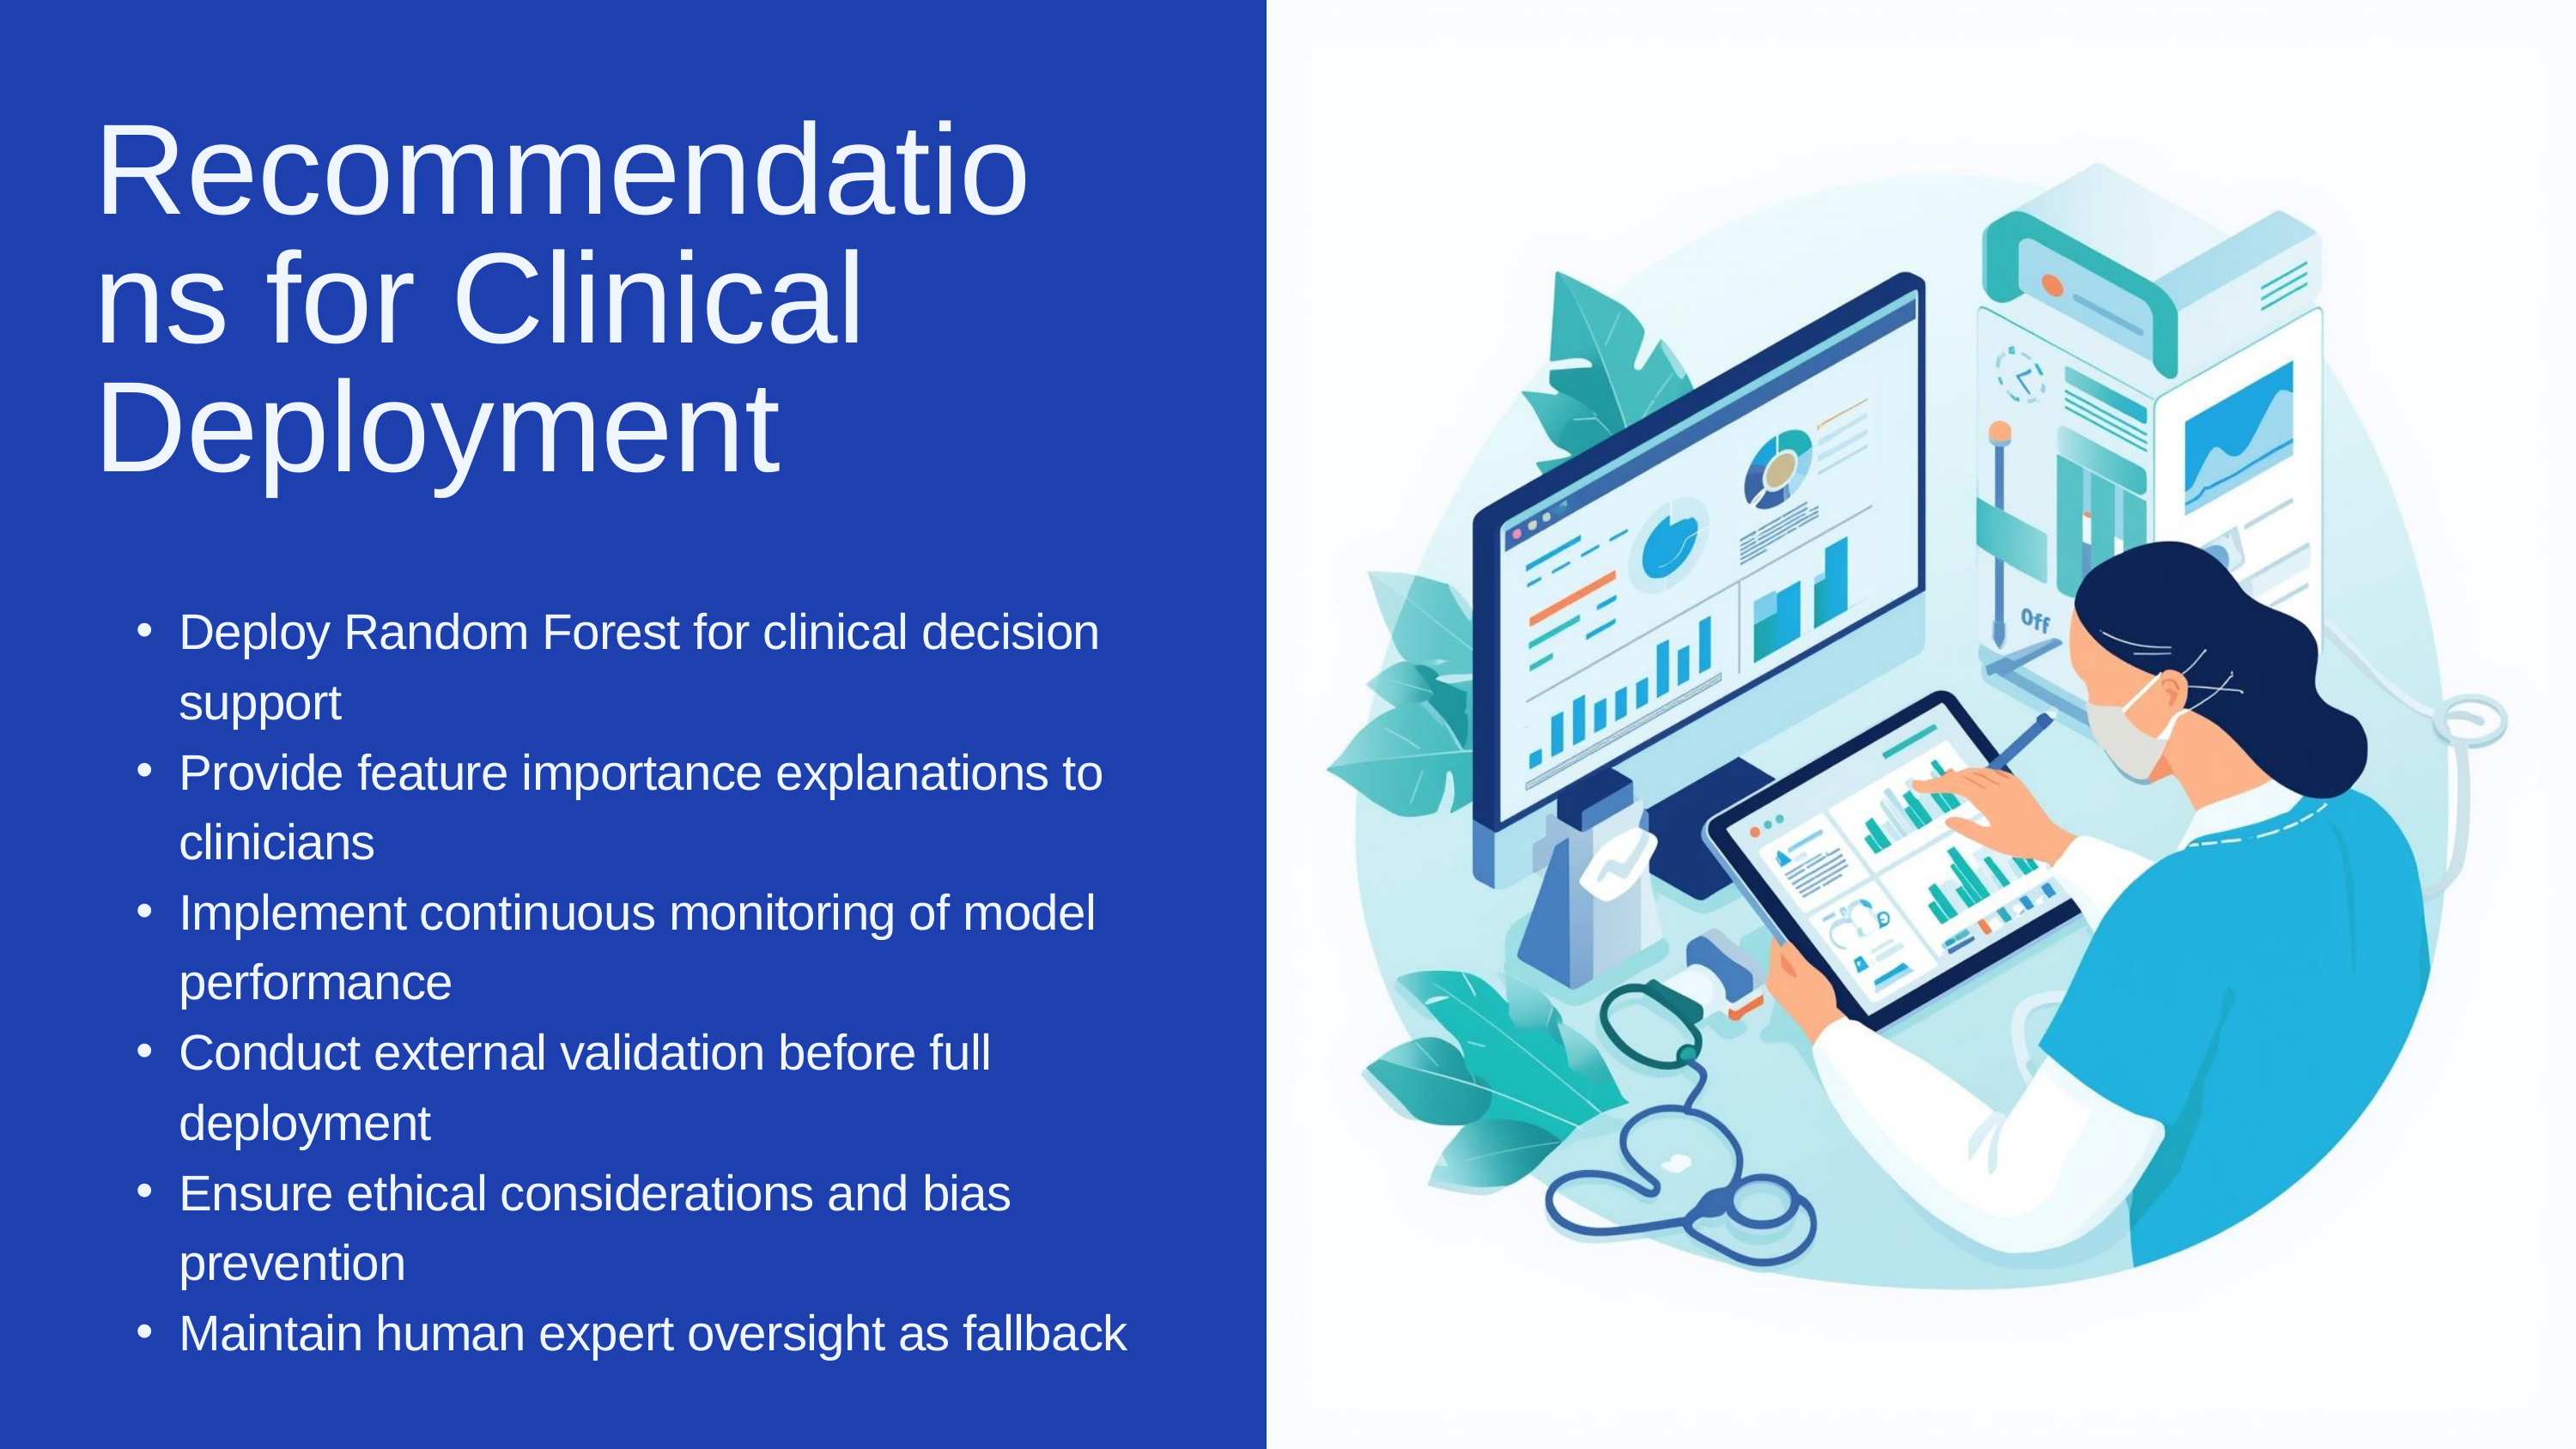

Recommendations for Clinical Deployment
Deploy Random Forest for clinical decision support
Provide feature importance explanations to clinicians
Implement continuous monitoring of model performance
Conduct external validation before full deployment
Ensure ethical considerations and bias prevention
Maintain human expert oversight as fallback